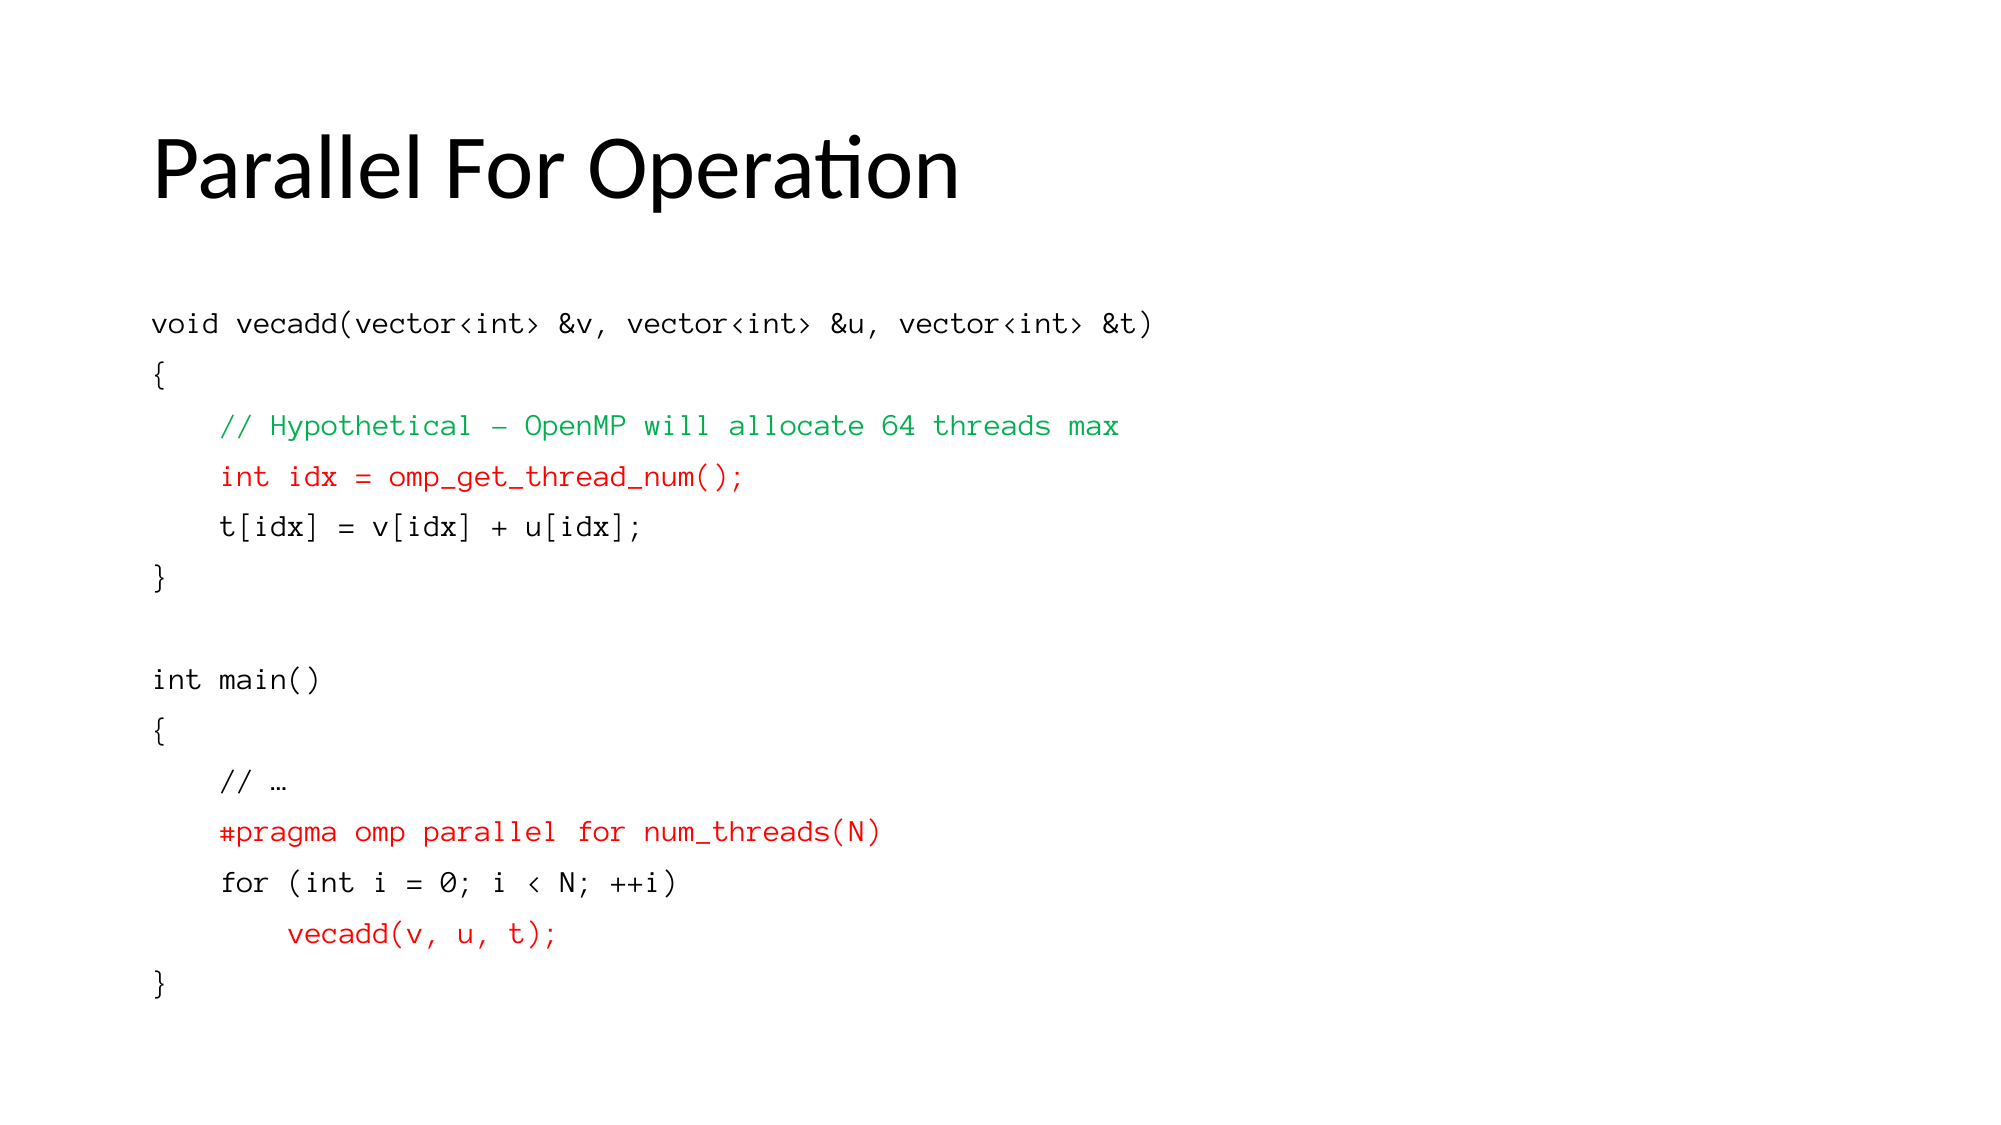

# Parallel For Operation
void vecadd(vector<int> &v, vector<int> &u, vector<int> &t)
{
    // Hypothetical – OpenMP will allocate 64 threads max
    int idx = omp_get_thread_num();
    t[idx] = v[idx] + u[idx];
}

int main()
{
    // …
    #pragma omp parallel for num_threads(N)
    for (int i = 0; i < N; ++i)
        vecadd(v, u, t);
}